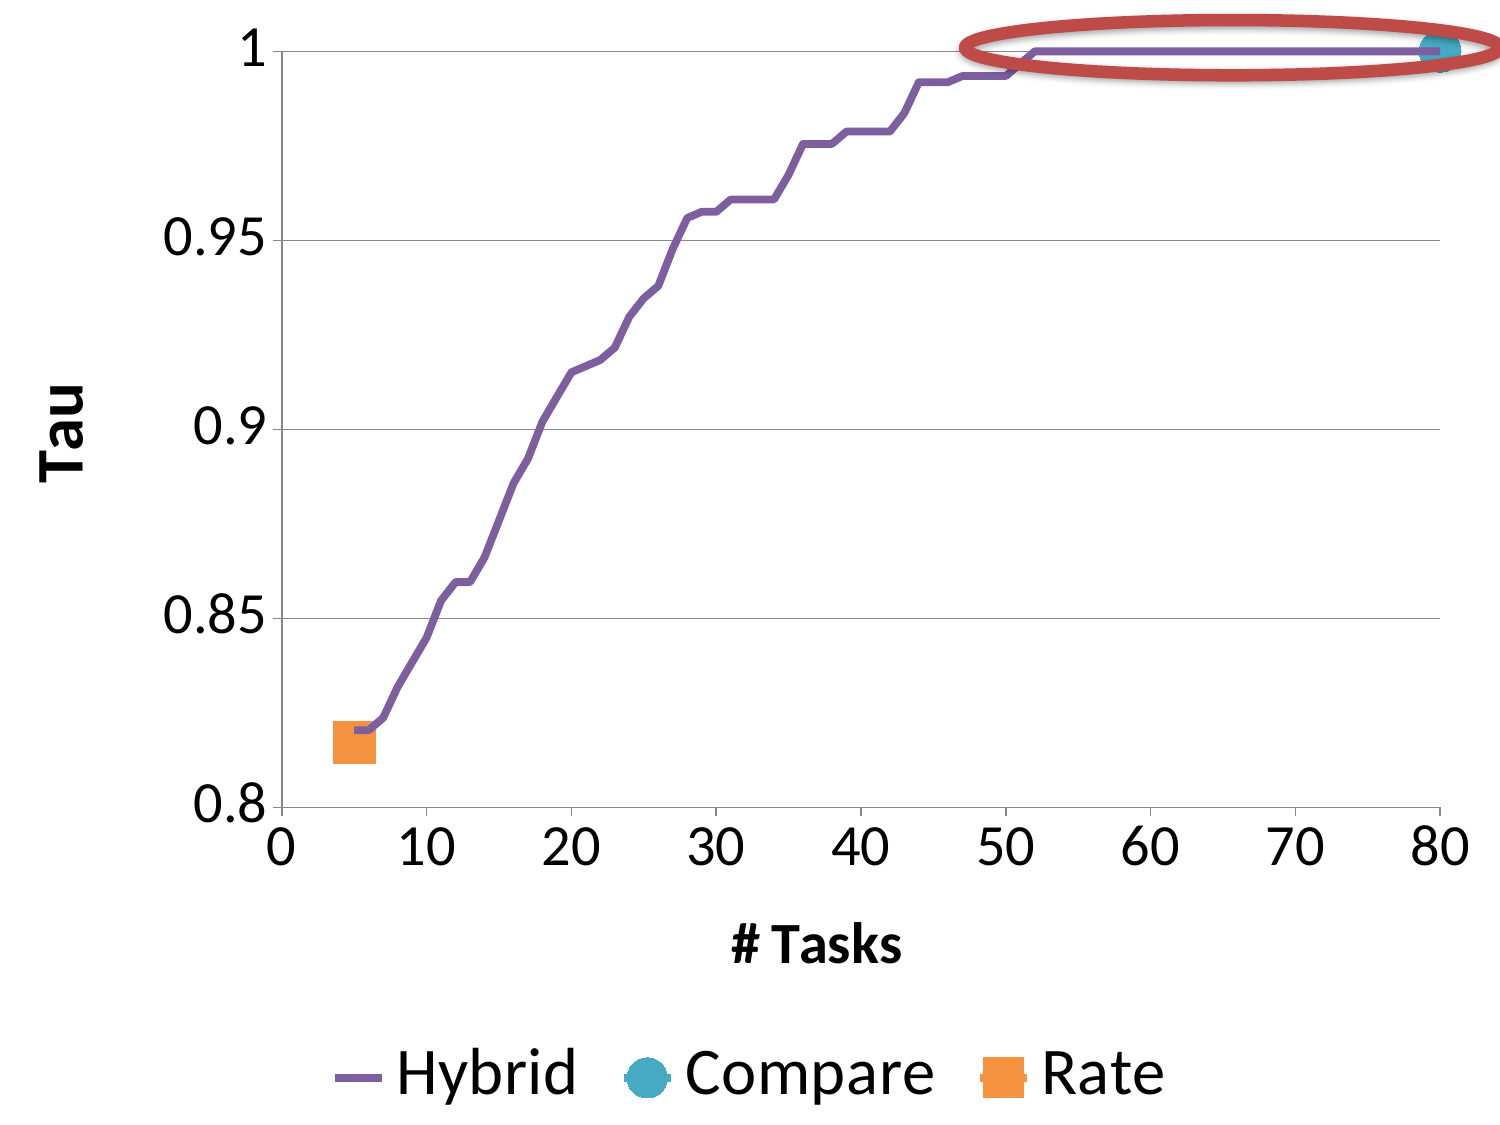

### Chart

| Category | Hybrid | Compare | Rate |
|---|---|---|---|